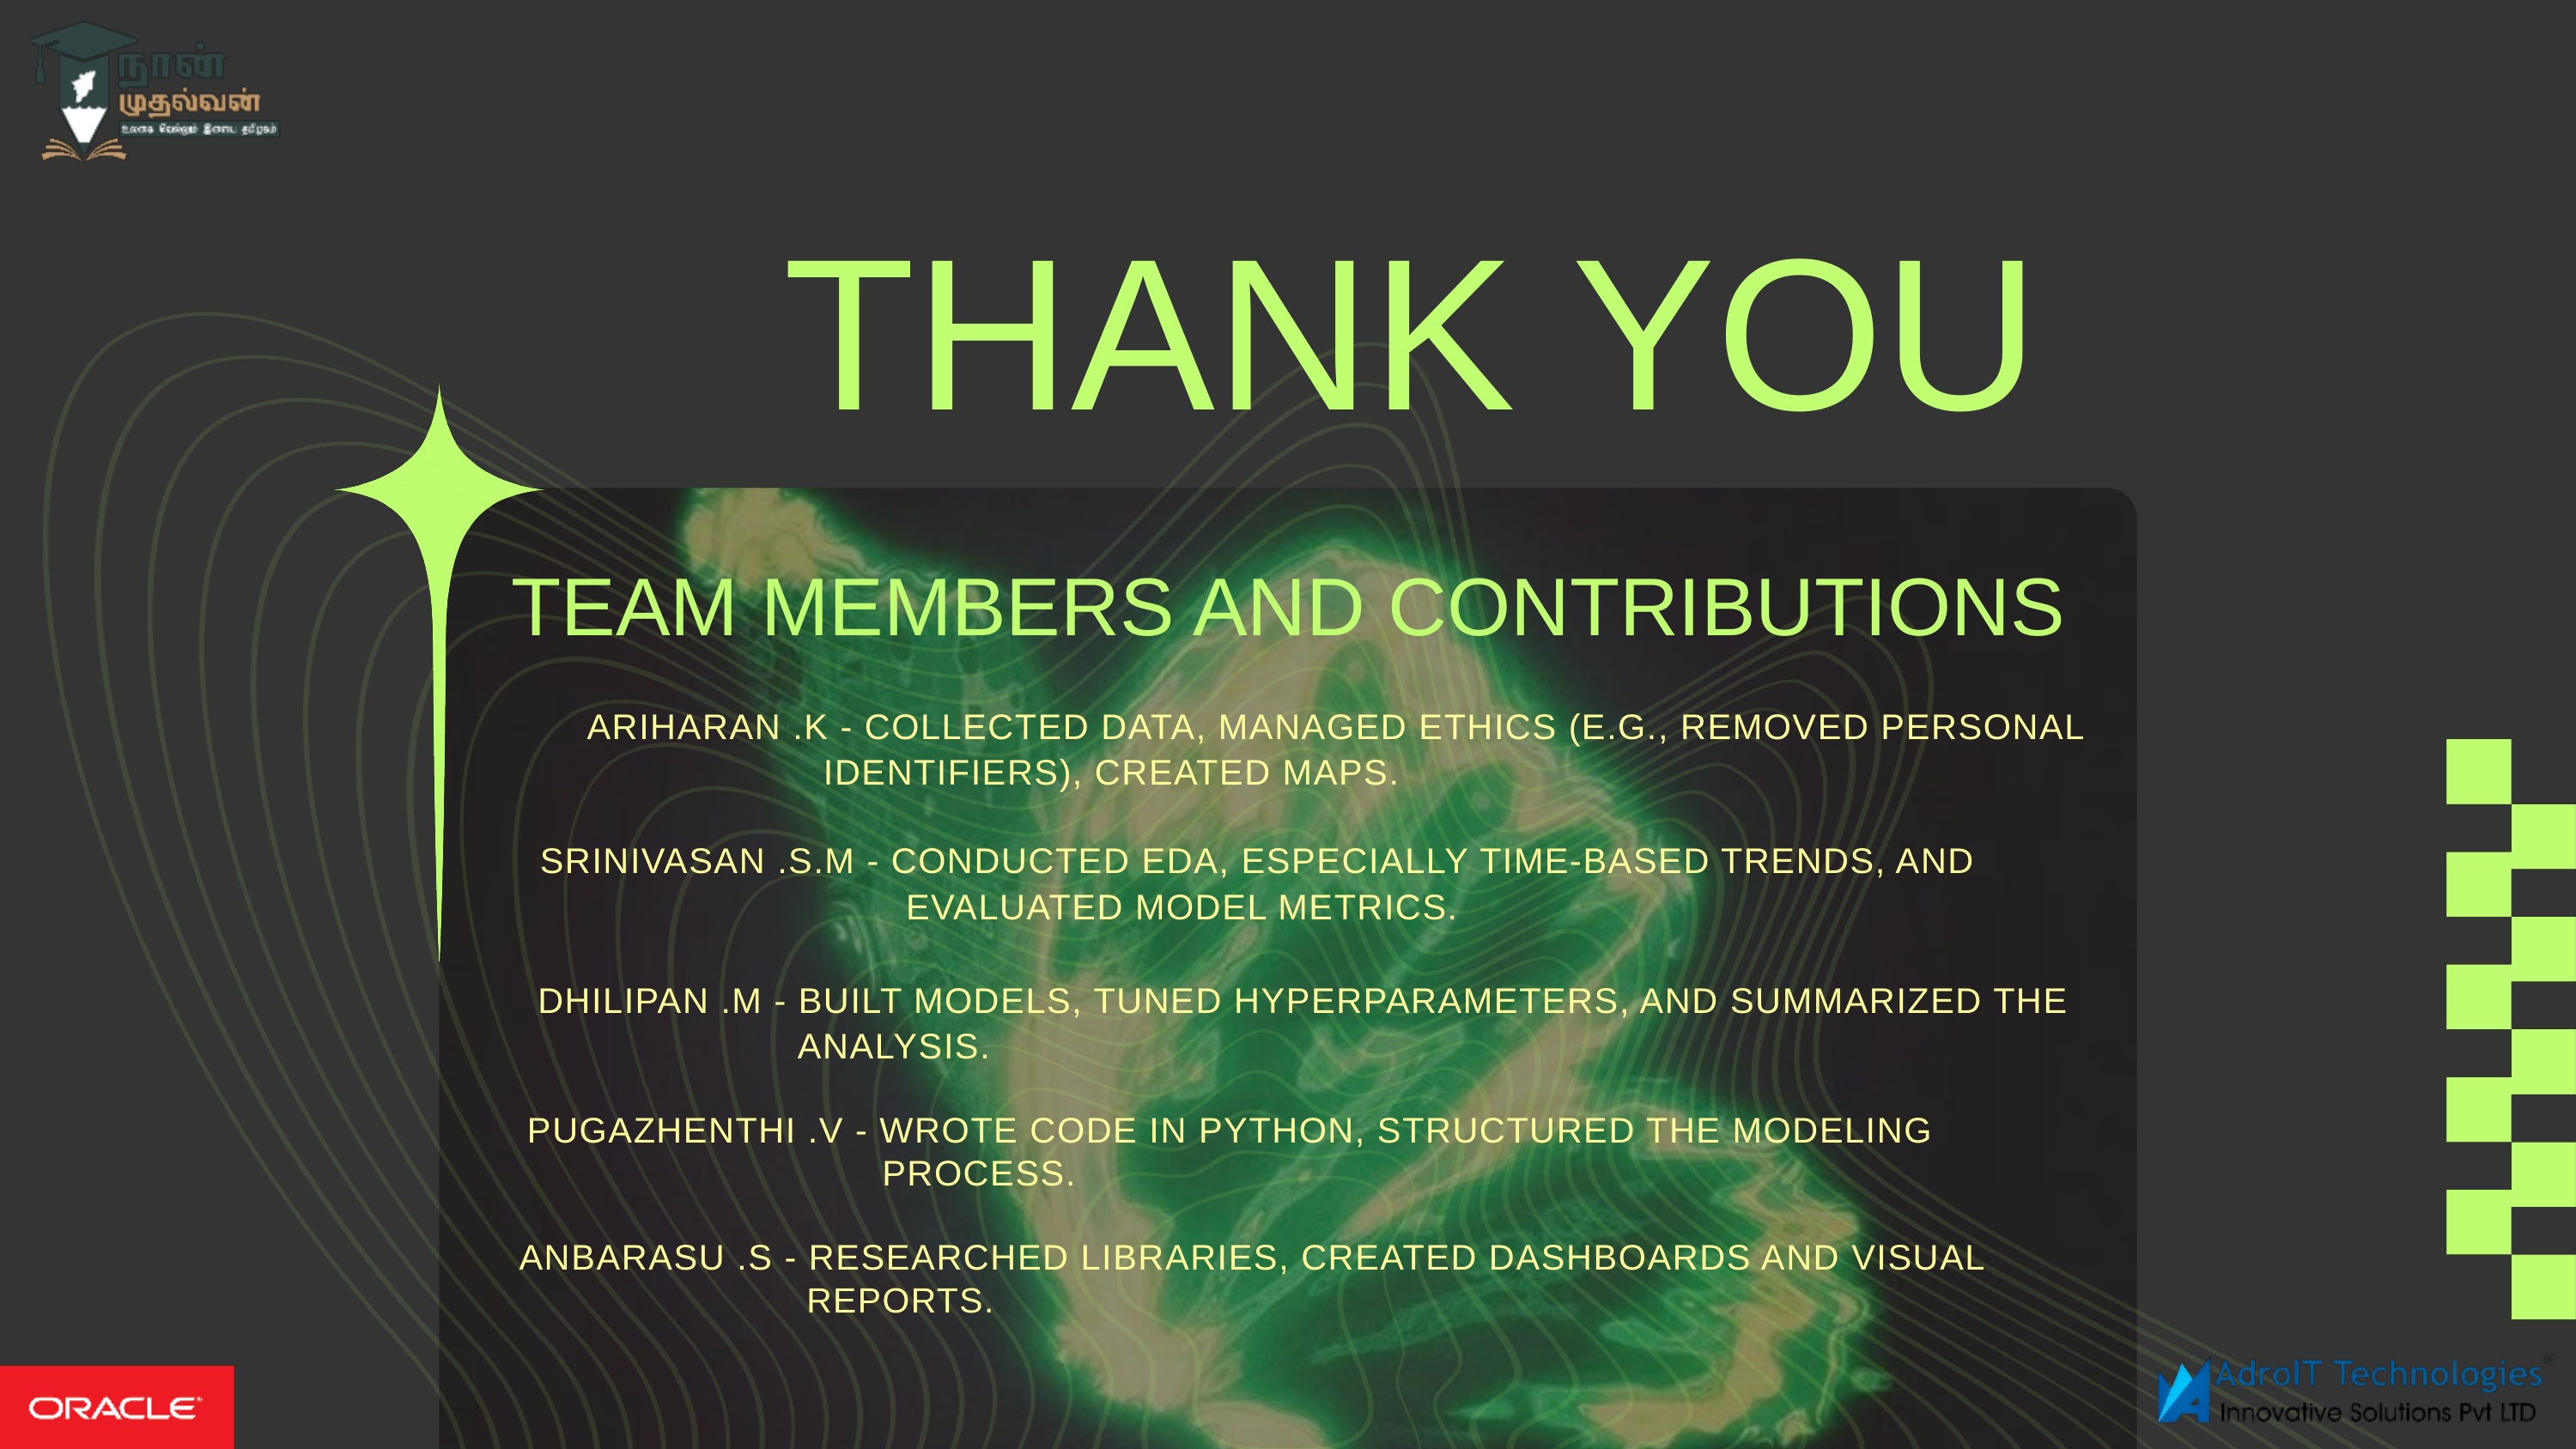

THANK YOU

TEAM MEMBERS AND CONTRIBUTIONS
ARIHARAN .K - COLLECTED DATA, MANAGED ETHICS (E.G., REMOVED PERSONAL
 IDENTIFIERS), CREATED MAPS.
SRINIVASAN .S.M - CONDUCTED EDA, ESPECIALLY TIME-BASED TRENDS, AND

EVALUATED MODEL METRICS.
DHILIPAN .M - BUILT MODELS, TUNED HYPERPARAMETERS, AND SUMMARIZED THE
ANALYSIS.
PUGAZHENTHI .V - WROTE CODE IN PYTHON, STRUCTURED THE MODELING
PROCESS.
ANBARASU .S - RESEARCHED LIBRARIES, CREATED DASHBOARDS AND VISUAL

REPORTS.